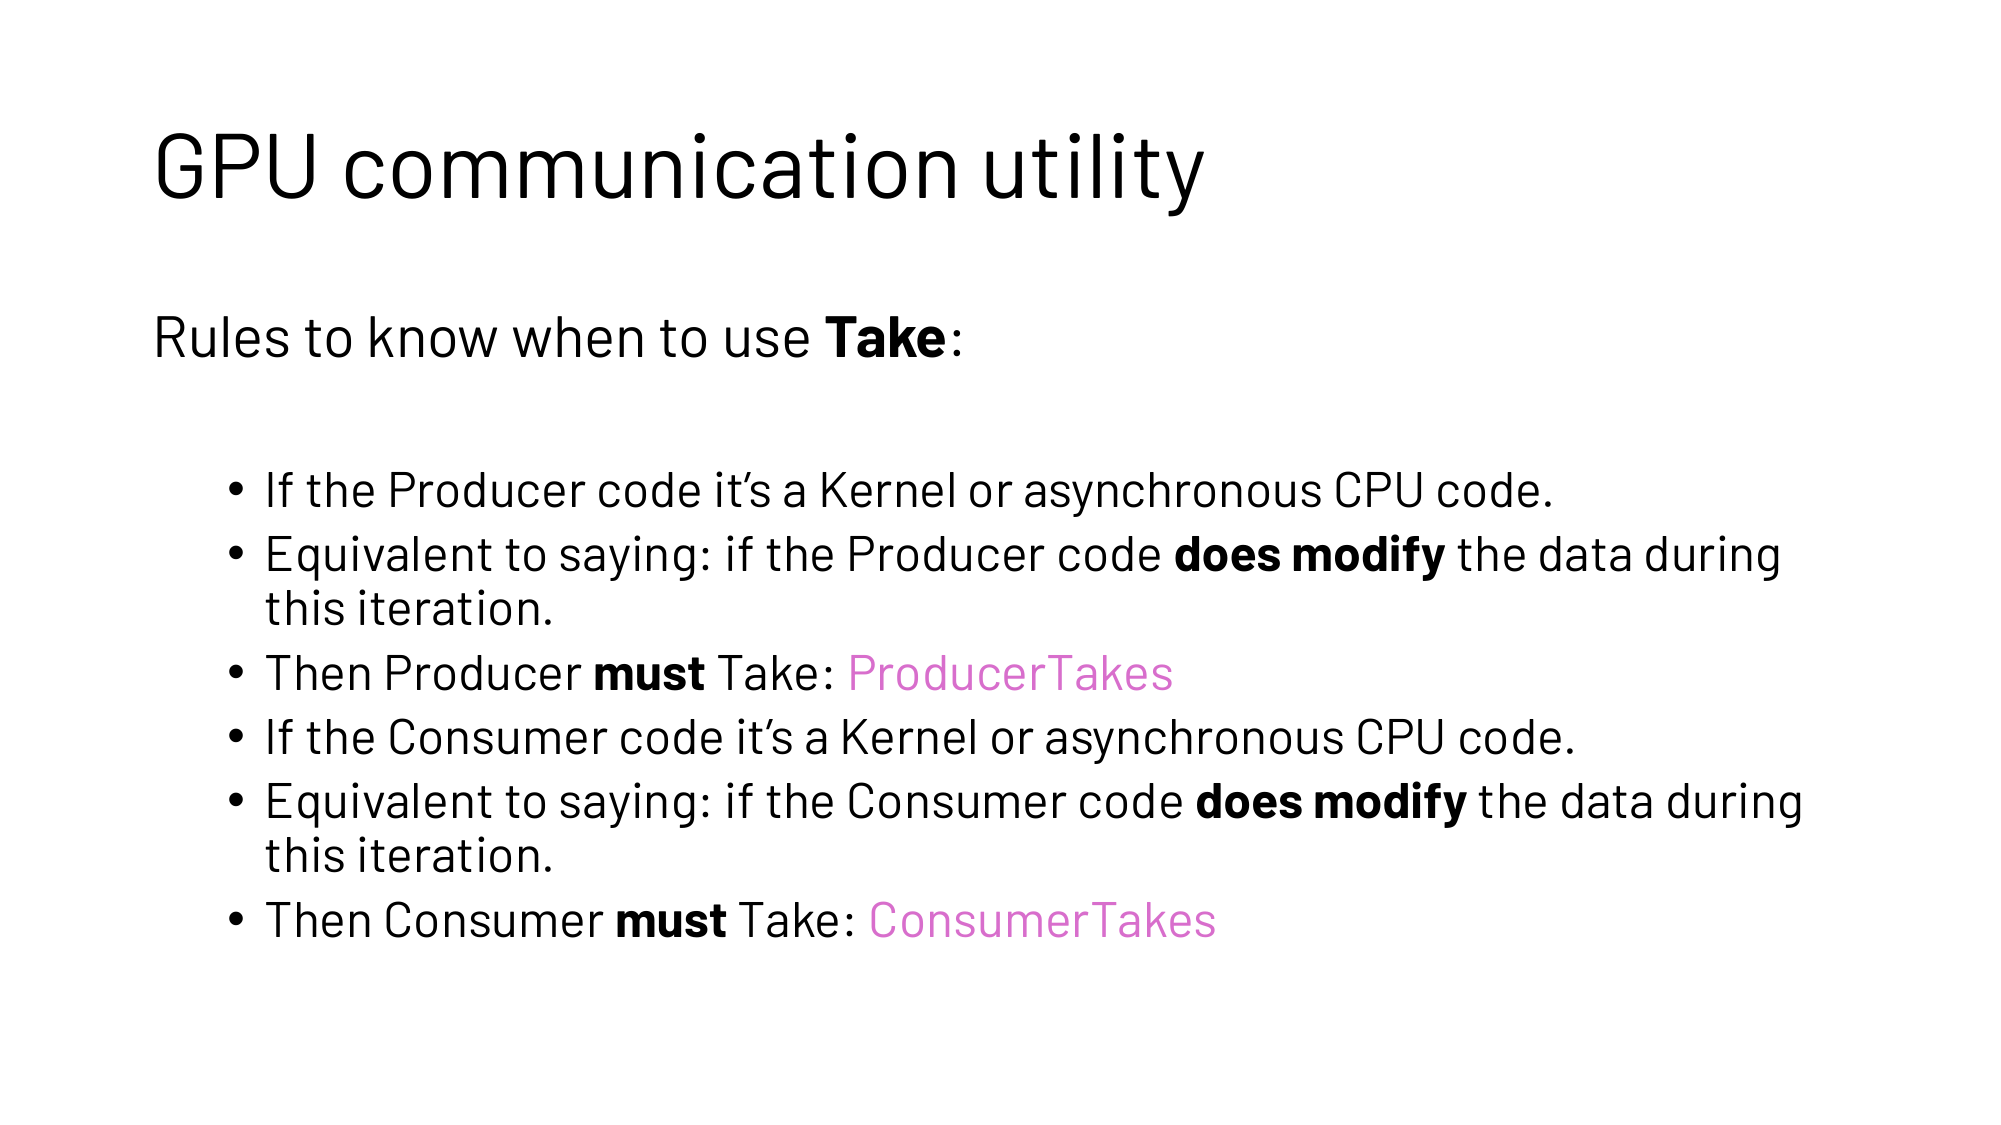

# GPU communication utility
Rules to know when to use Take:

If the Producer code it’s a Kernel or asynchronous CPU code.
Equivalent to saying: if the Producer code does modify the data during this iteration.
Then Producer must Take: ProducerTakes
If the Consumer code it’s a Kernel or asynchronous CPU code.
Equivalent to saying: if the Consumer code does modify the data during this iteration.
Then Consumer must Take: ConsumerTakes